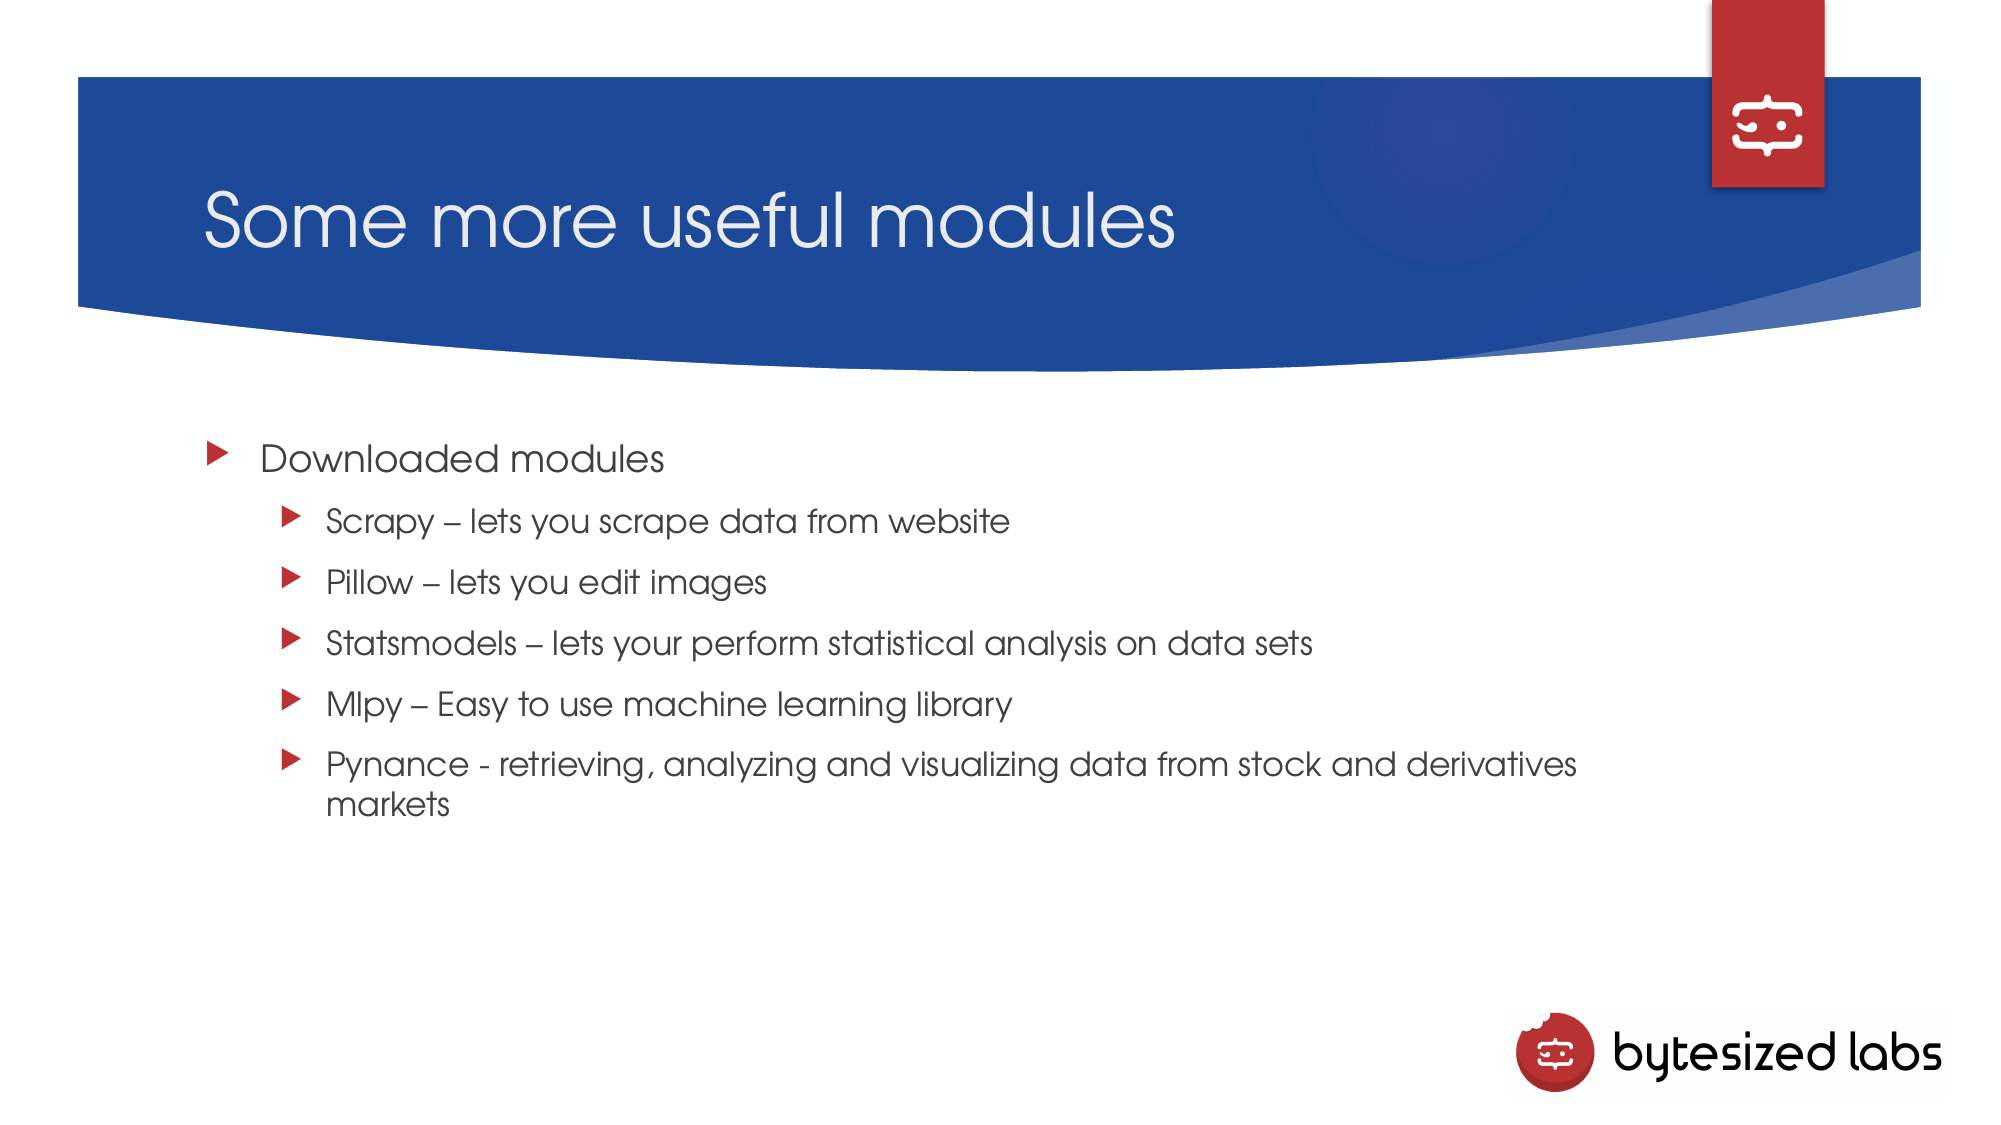

# Some more useful modules
Downloaded modules
Scrapy – lets you scrape data from website
Pillow – lets you edit images
Statsmodels – lets your perform statistical analysis on data sets
Mlpy – Easy to use machine learning library
Pynance - retrieving, analyzing and visualizing data from stock and derivatives markets